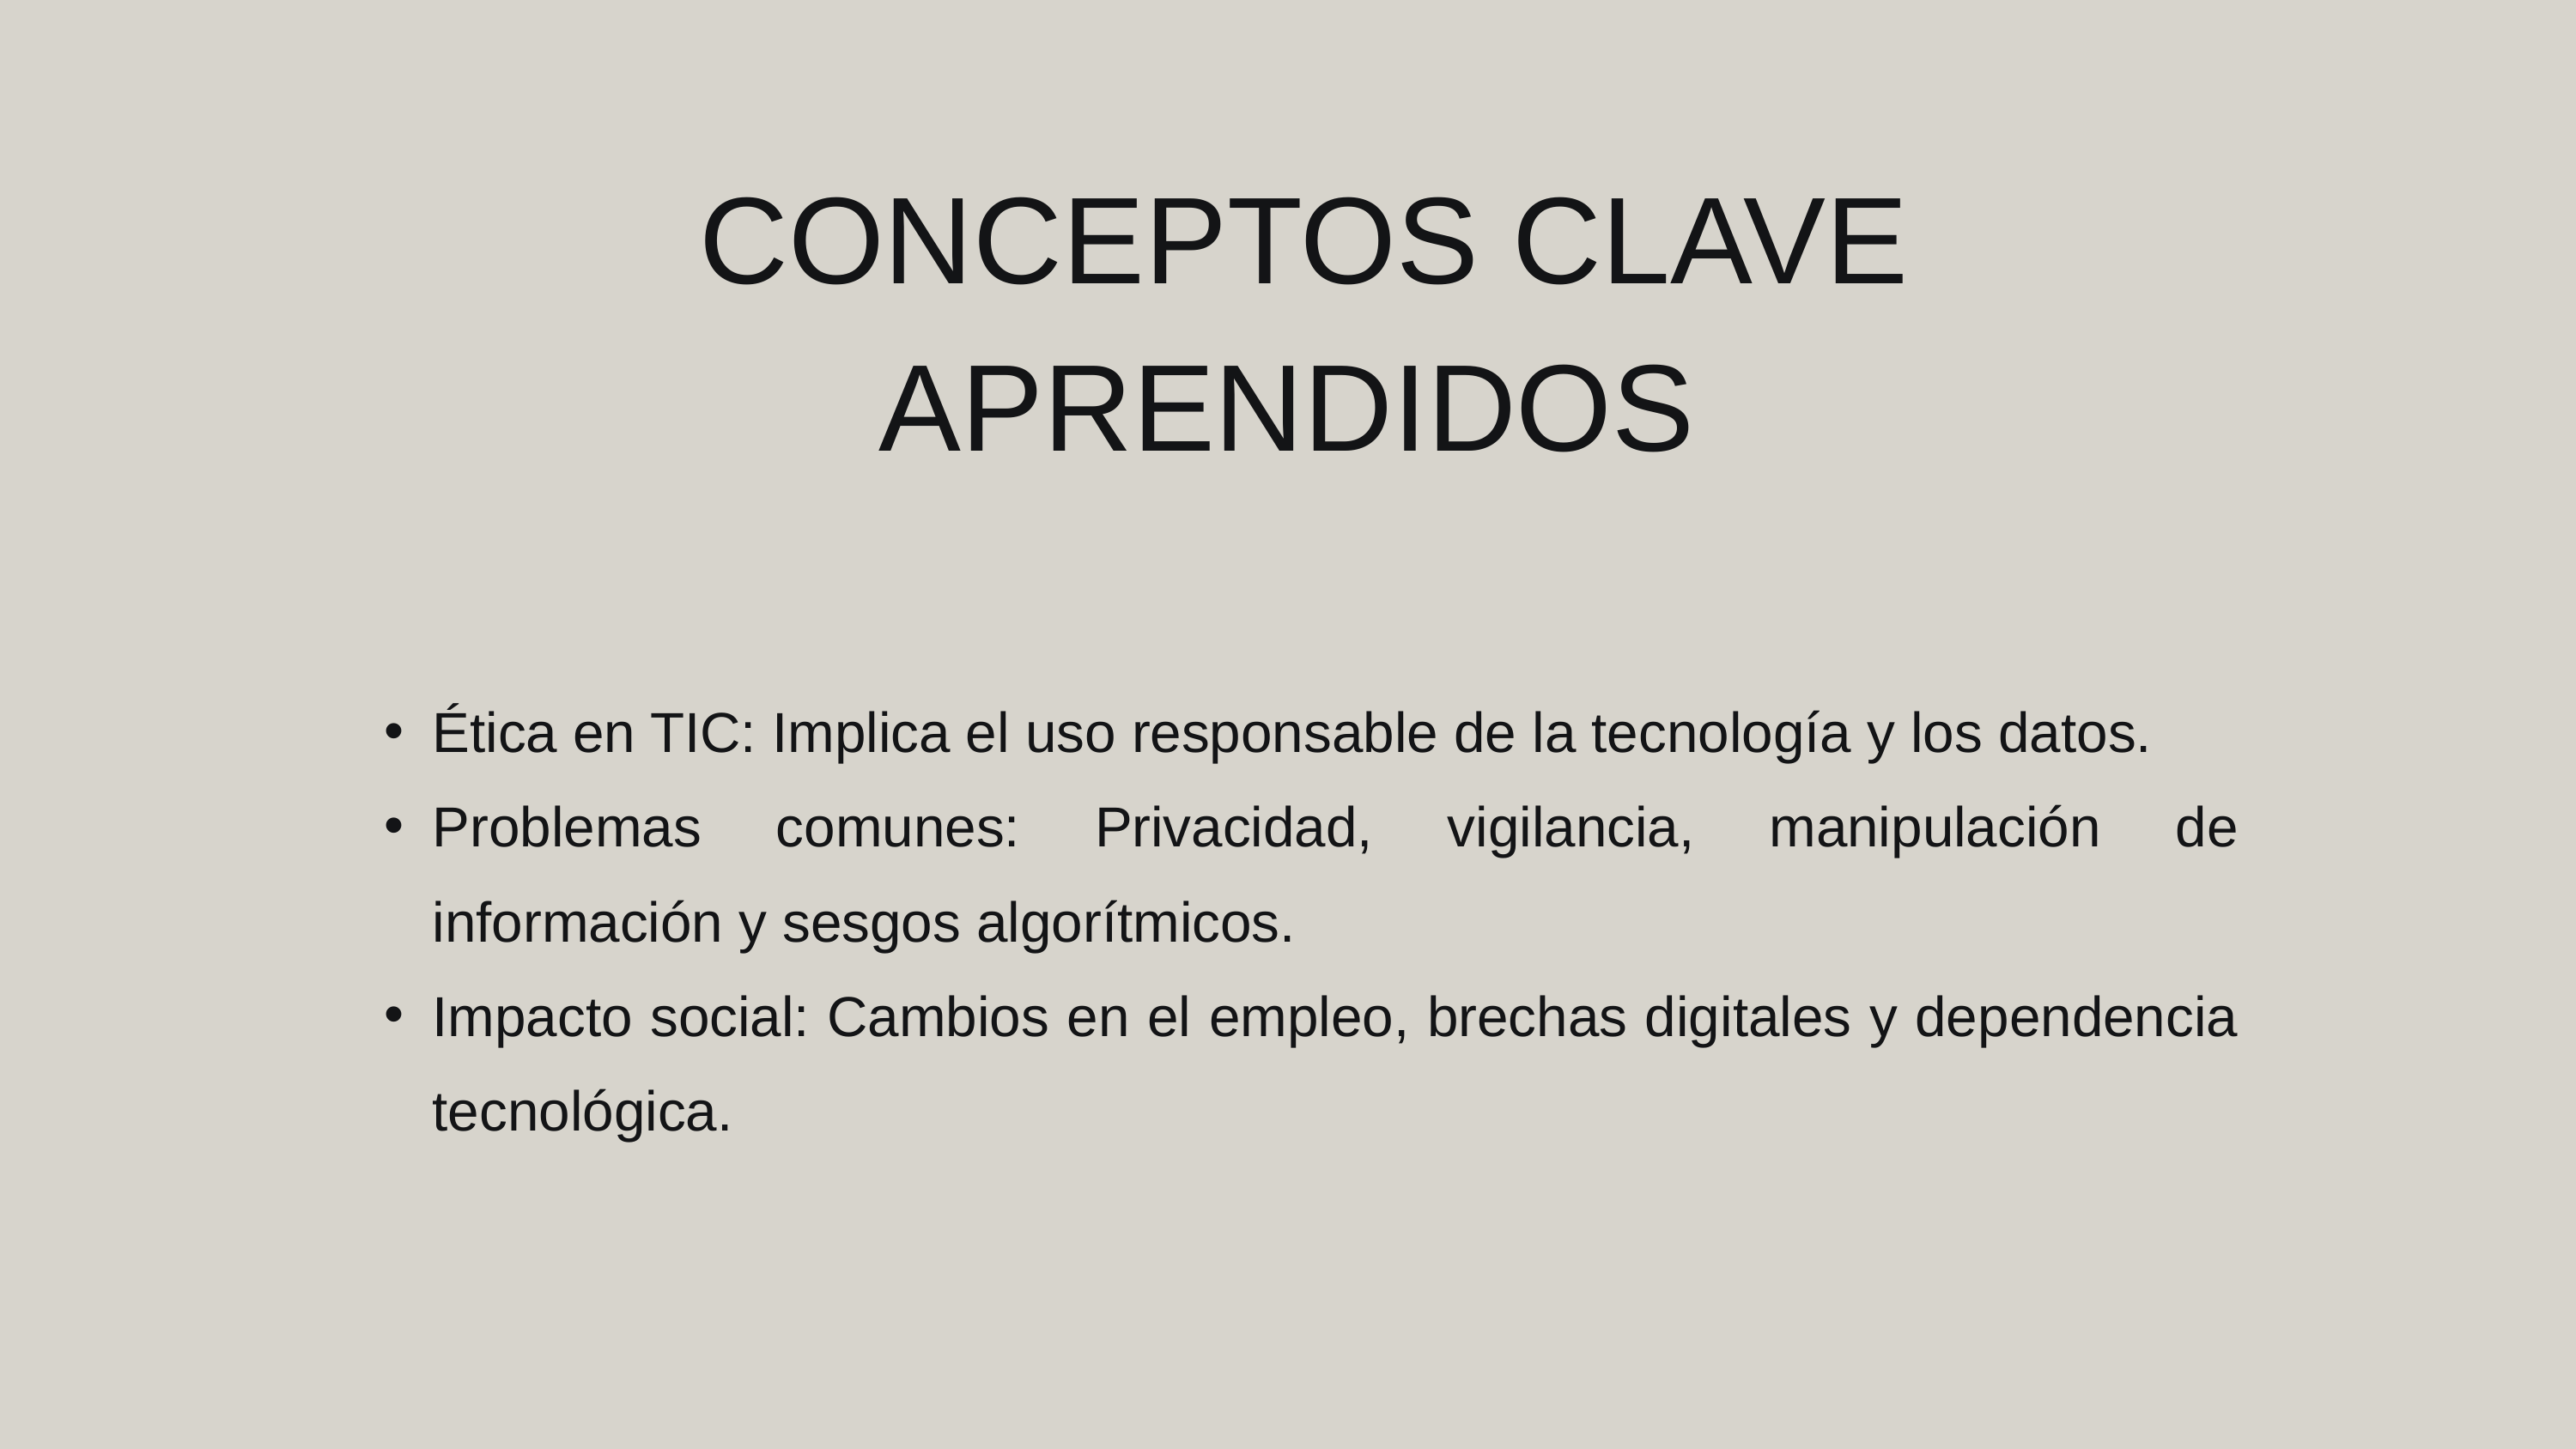

CONCEPTOS CLAVE APRENDIDOS
Ética en TIC: Implica el uso responsable de la tecnología y los datos.
Problemas comunes: Privacidad, vigilancia, manipulación de información y sesgos algorítmicos.
Impacto social: Cambios en el empleo, brechas digitales y dependencia tecnológica.